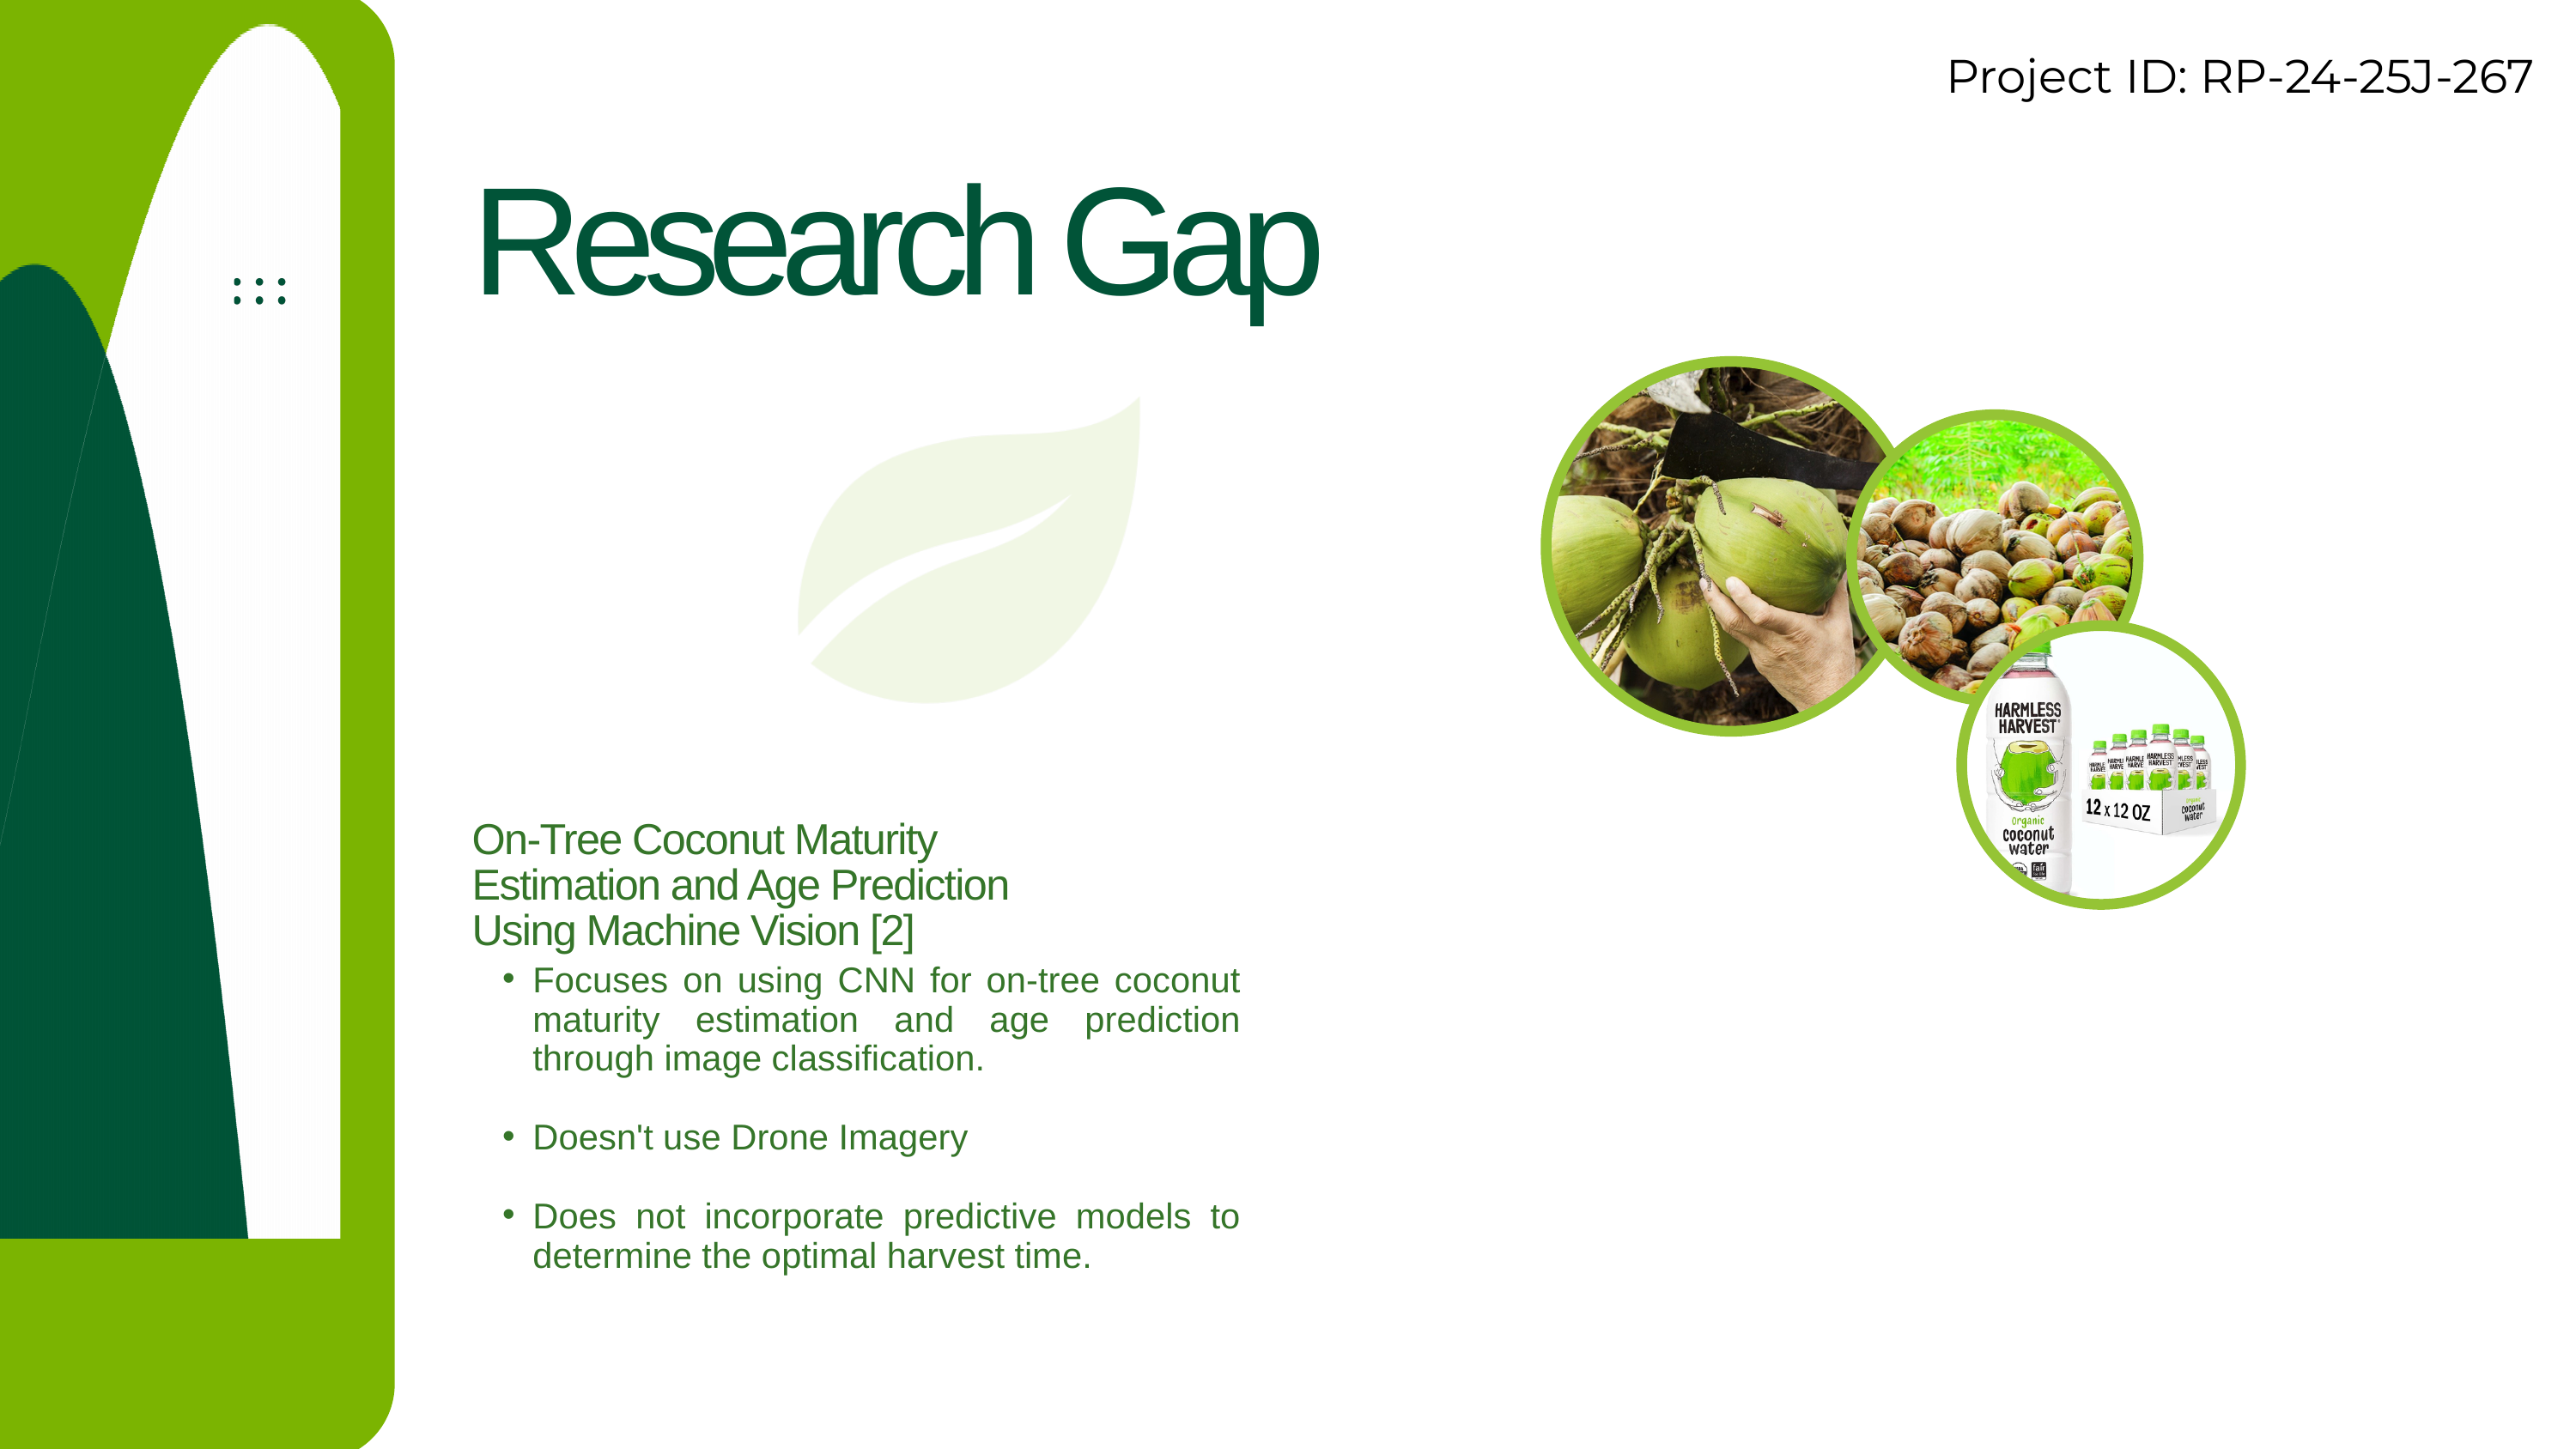

Project ID: RP-24-25J-267​
Research Gap

On-Tree Coconut Maturity Estimation and Age Prediction Using Machine Vision [2]

Focuses on using CNN for on-tree coconut maturity estimation and age prediction through image classification.

Doesn't use Drone Imagery

Does not incorporate predictive models to determine the optimal harvest time.